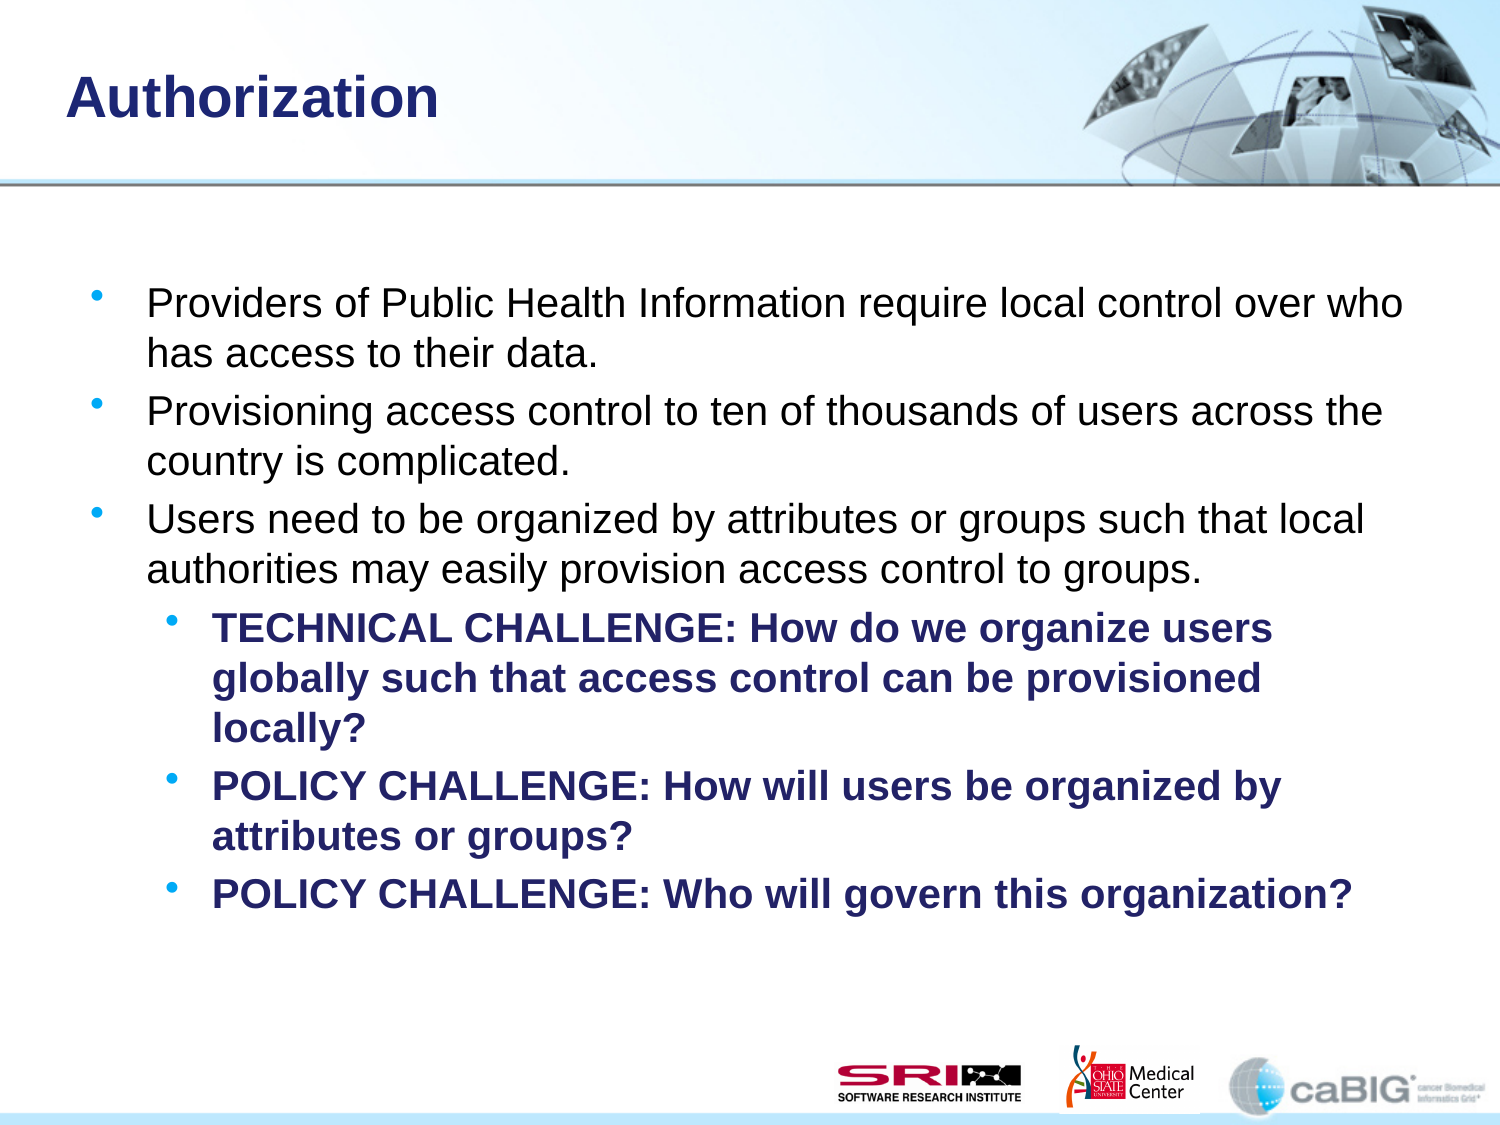

# Authorization

Providers of Public Health Information require local control over who has access to their data.
Provisioning access control to ten of thousands of users across the country is complicated.
Users need to be organized by attributes or groups such that local authorities may easily provision access control to groups.
TECHNICAL CHALLENGE: How do we organize users globally such that access control can be provisioned locally?
POLICY CHALLENGE: How will users be organized by attributes or groups?
POLICY CHALLENGE: Who will govern this organization?